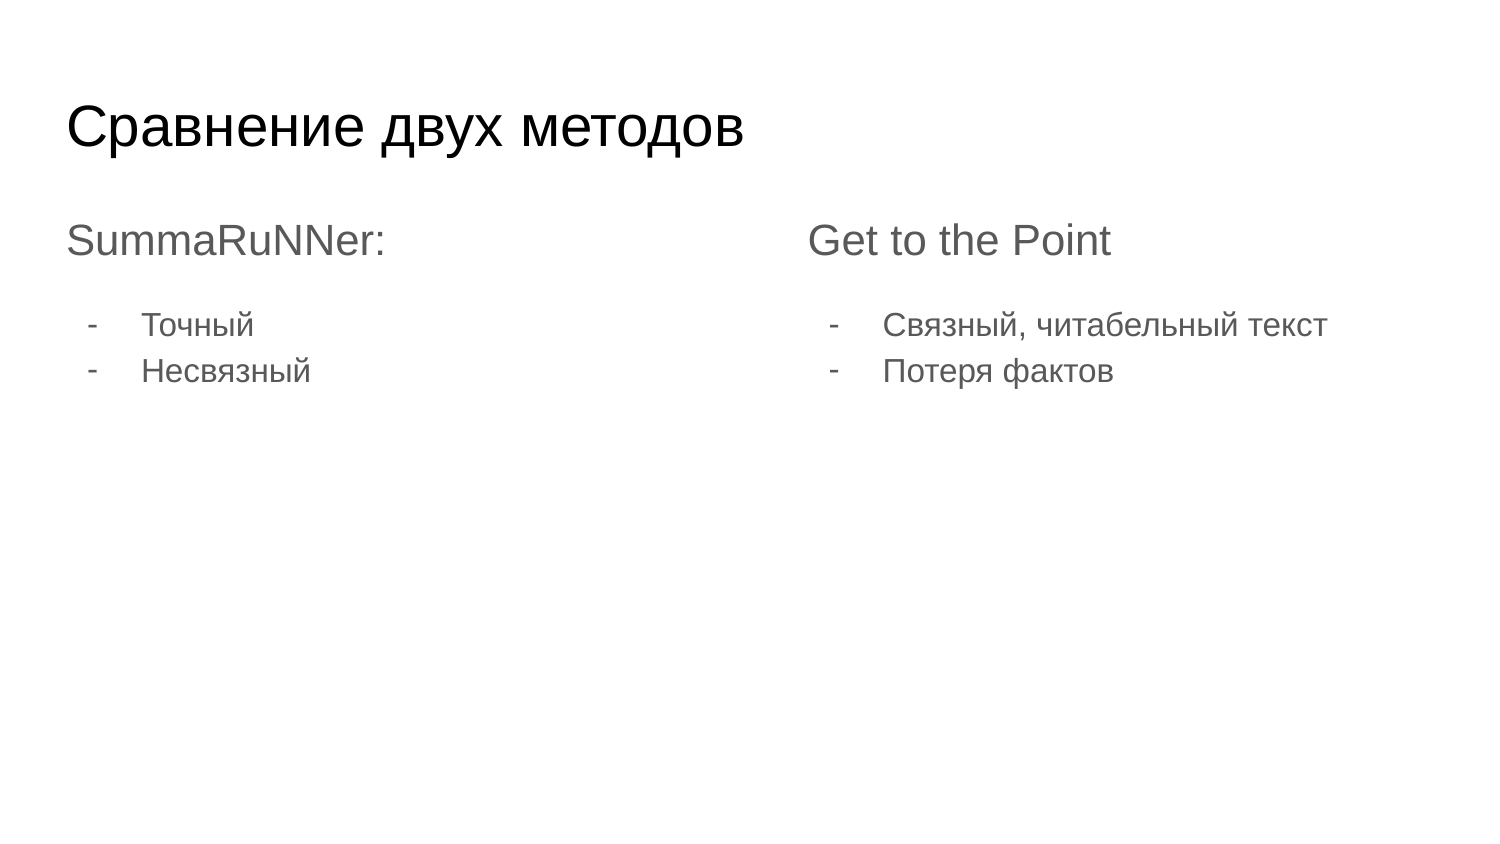

# Сравнение двух методов
SummaRuNNer:
Точный
Несвязный
Get to the Point
Связный, читабельный текст
Потеря фактов